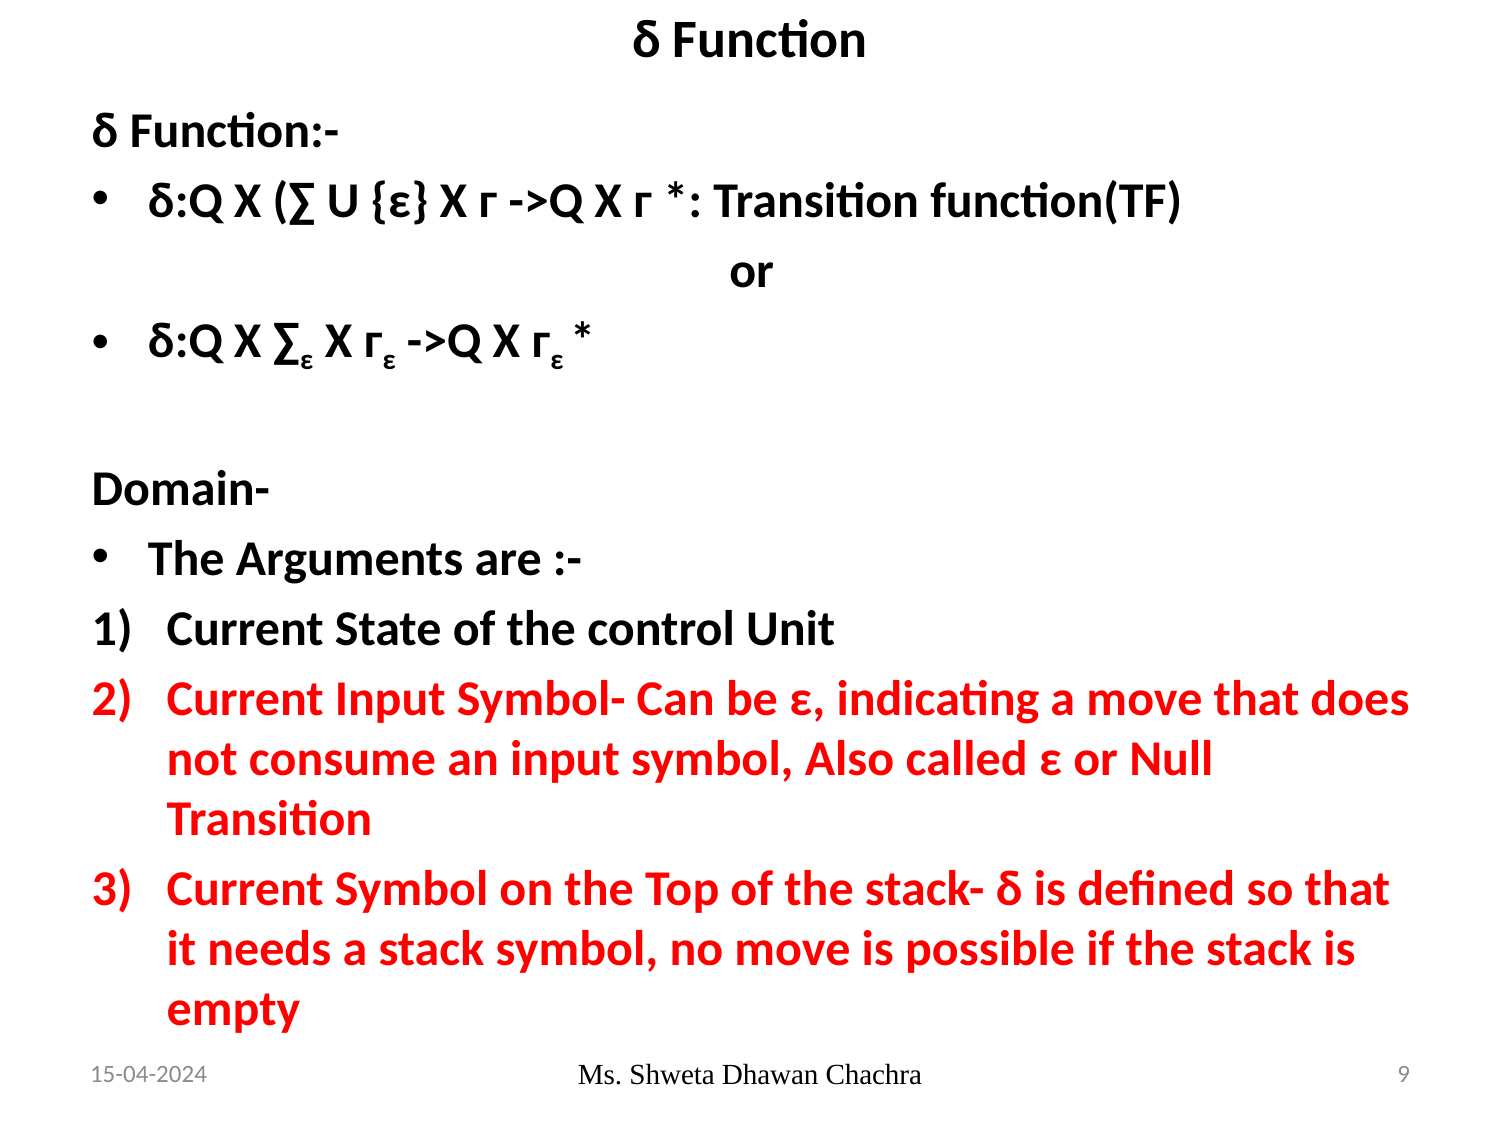

# δ Function
δ Function:-
δ:Q X (∑ U {ε} X ᴦ ->Q X ᴦ *: Transition function(TF)
or
δ:Q X ∑ε X ᴦε ->Q X ᴦε *

Domain-
The Arguments are :-
Current State of the control Unit
Current Input Symbol- Can be ε, indicating a move that does not consume an input symbol, Also called ε or Null Transition
Current Symbol on the Top of the stack- δ is defined so that it needs a stack symbol, no move is possible if the stack is empty

15-04-2024
Ms. Shweta Dhawan Chachra
9